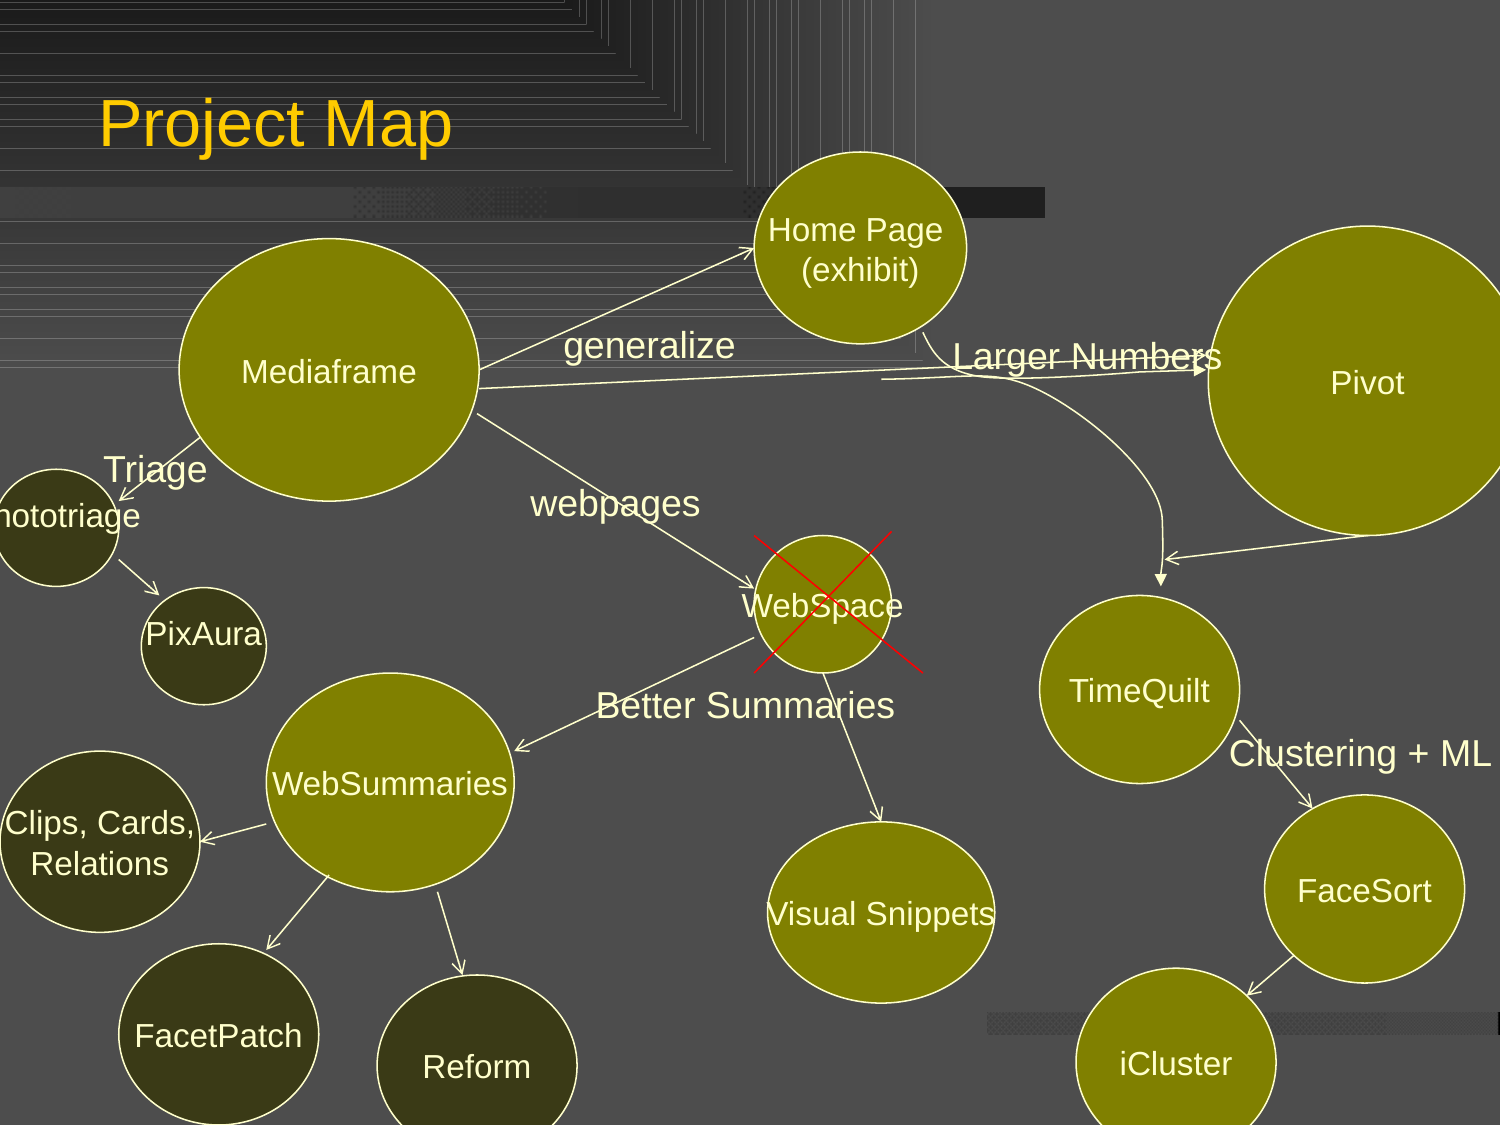

# Project Map
Home Page
(exhibit)
Pivot
Mediaframe
generalize
Larger Numbers

Triage
Phototriage
webpages
WebSpace
PixAura
TimeQuilt
WebSummaries
Better Summaries
Clustering + ML
Clips, Cards,
Relations
FaceSort
Visual Snippets
FacetPatch
iCluster
Reform